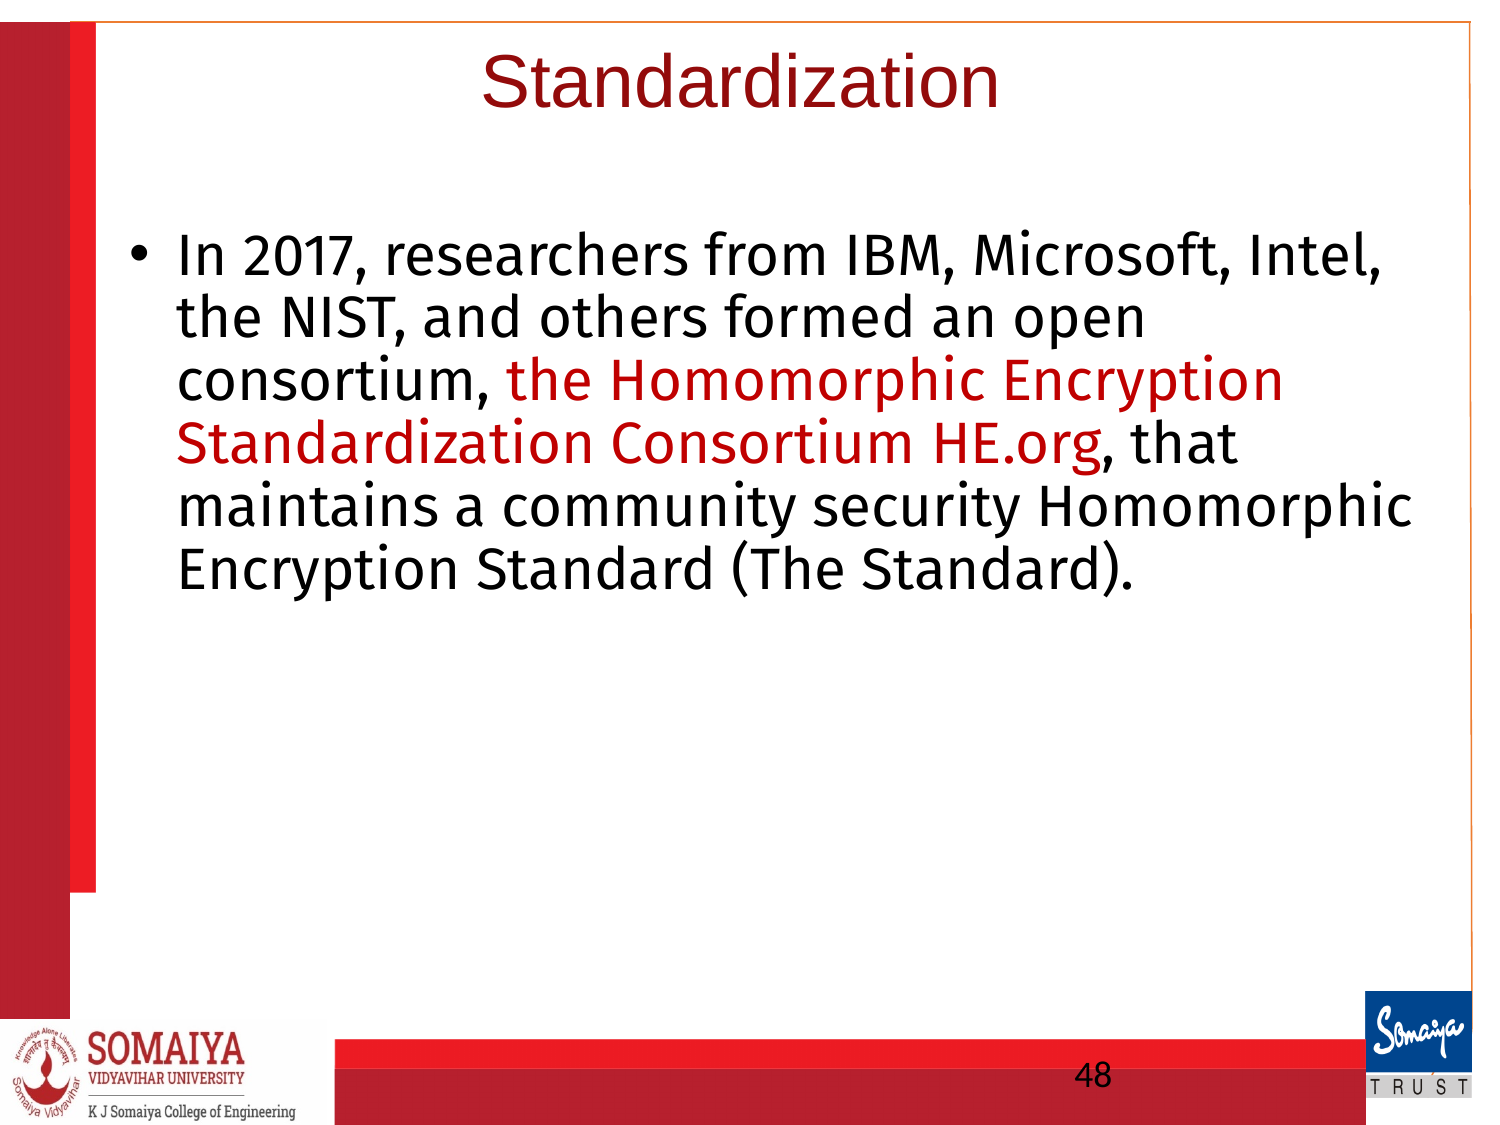

# Standardization
In 2017, researchers from IBM, Microsoft, Intel, the NIST, and others formed an open consortium, the Homomorphic Encryption Standardization Consortium HE.org, that maintains a community security Homomorphic Encryption Standard (The Standard).
48